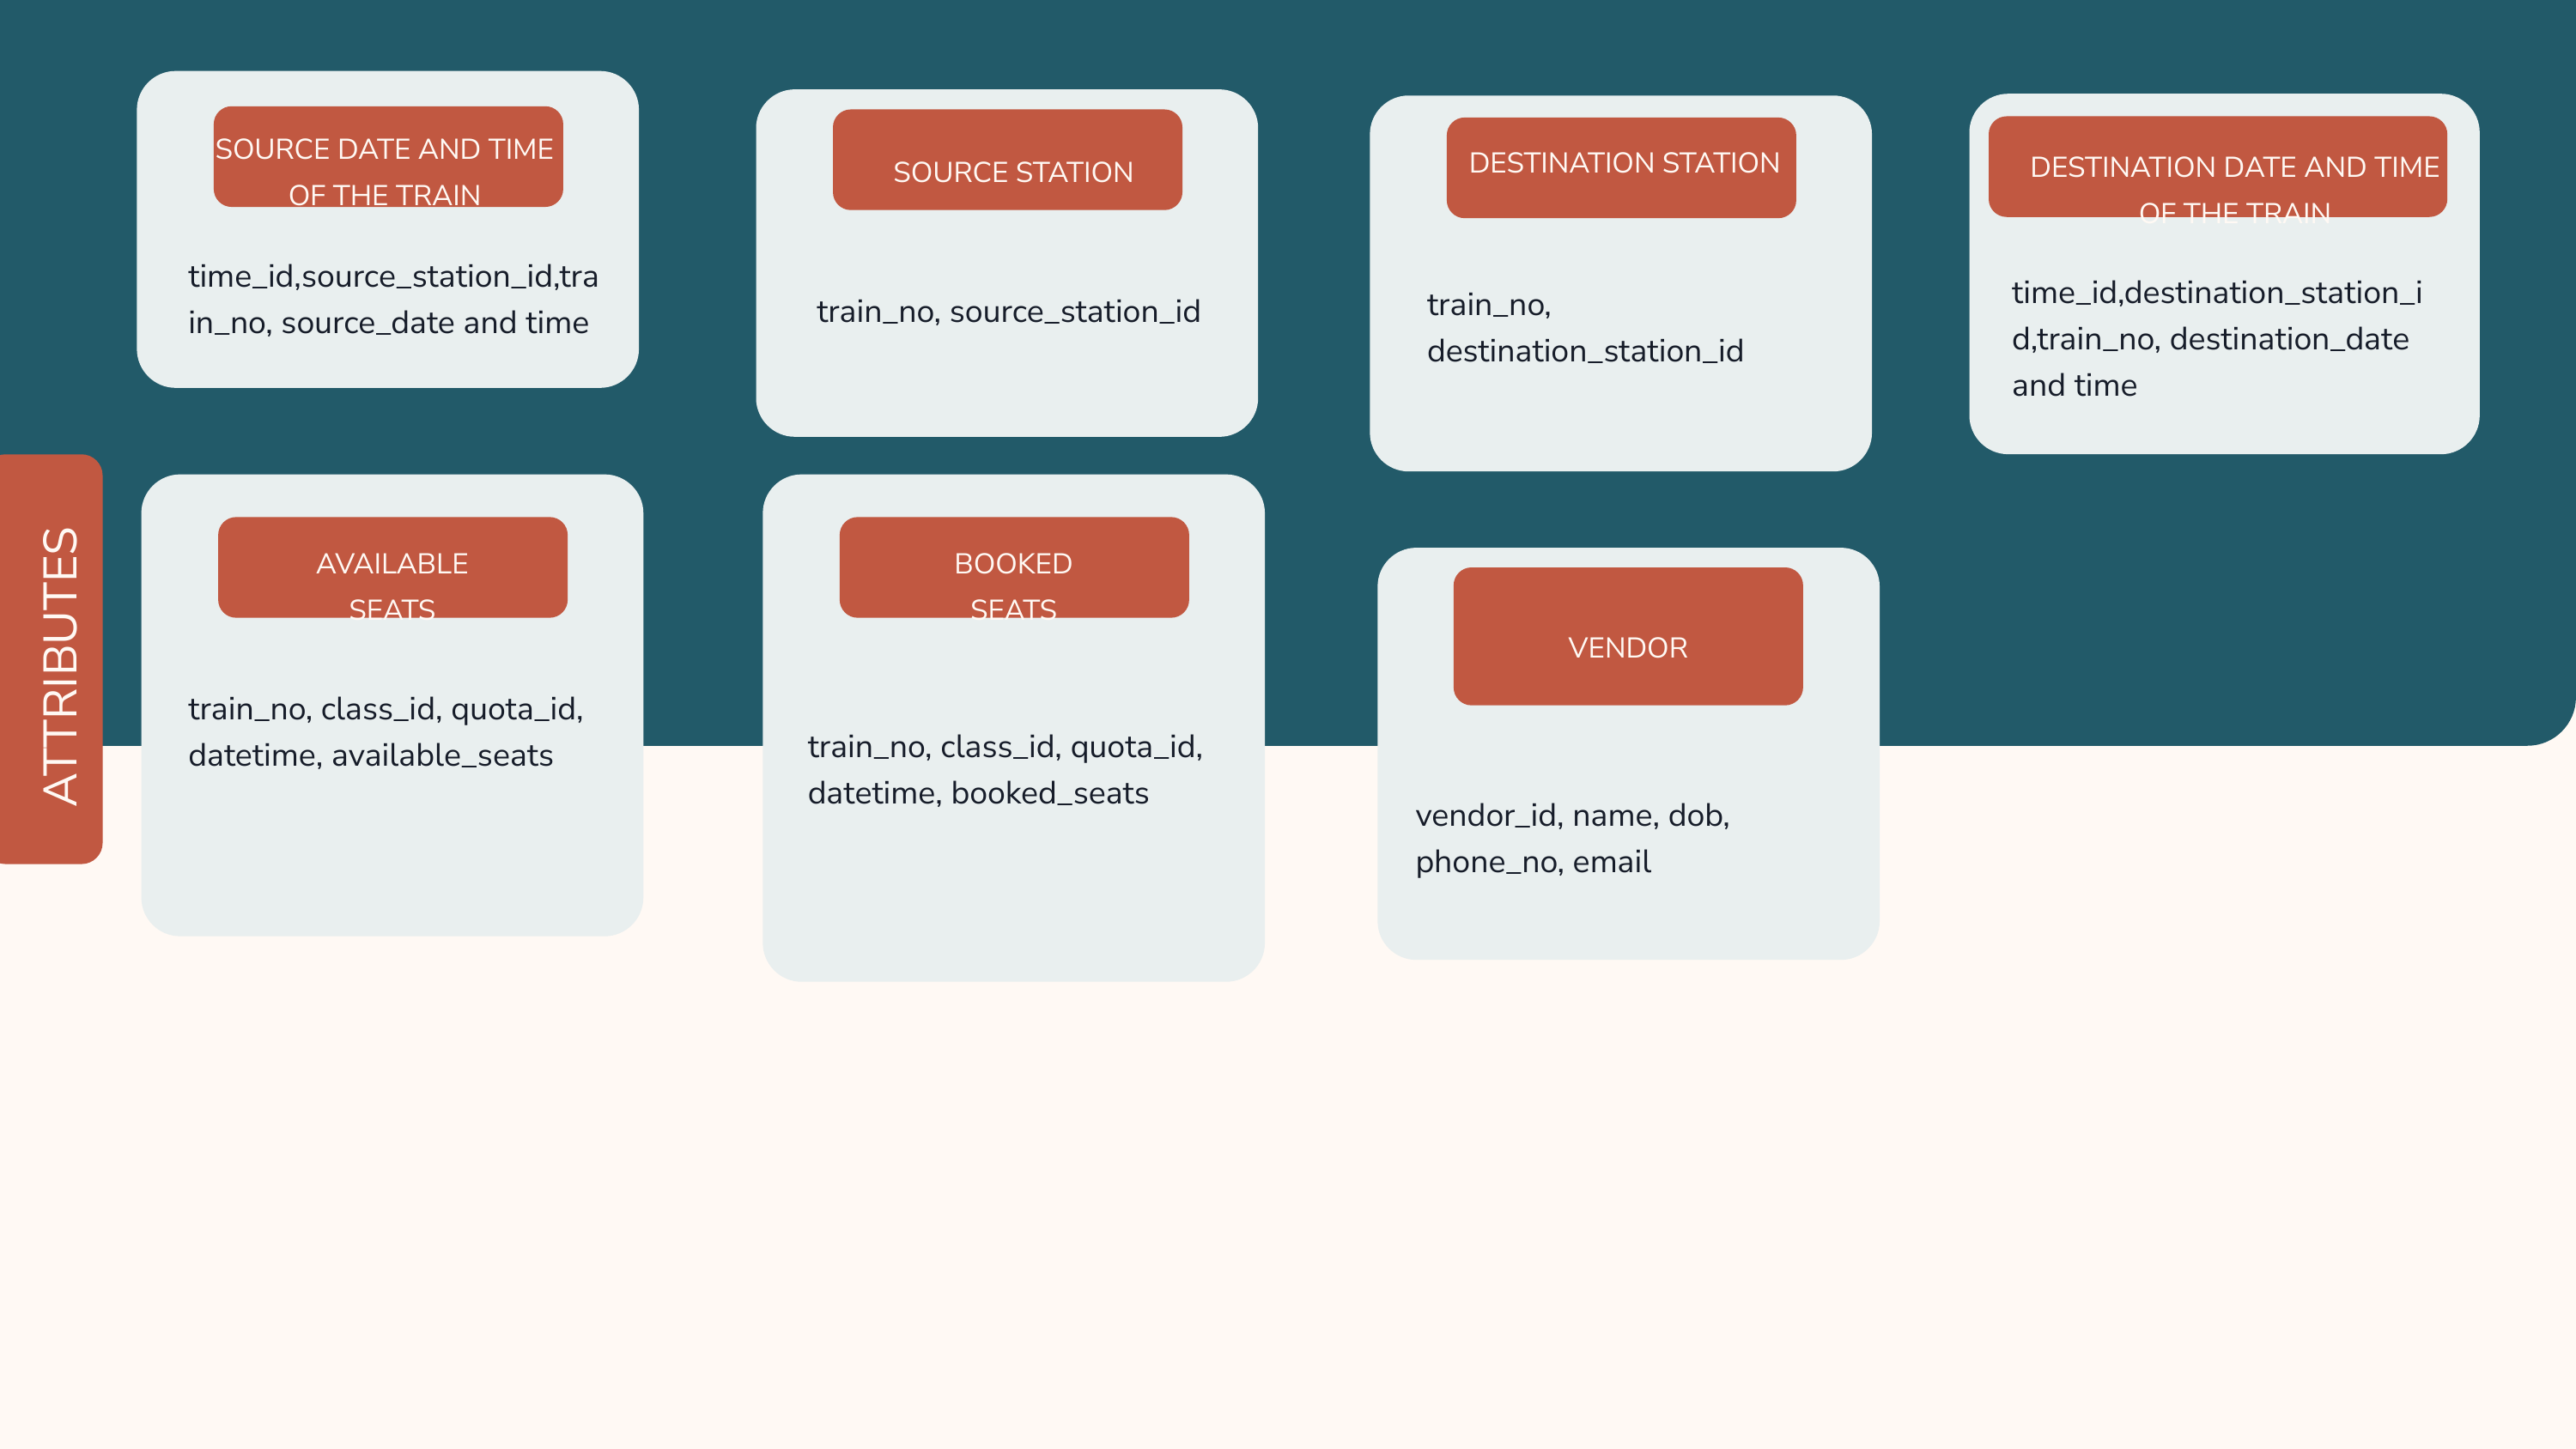

SOURCE DATE AND TIME OF THE TRAIN
DESTINATION STATION
DESTINATION DATE AND TIME OF THE TRAIN
SOURCE STATION
time_id,source_station_id,train_no, source_date and time
time_id,destination_station_id,train_no, destination_date and time
train_no, destination_station_id
 train_no, source_station_id

AVAILABLE SEATS
BOOKED SEATS

VENDOR
ATTRIBUTES
train_no, class_id, quota_id, datetime, available_seats
train_no, class_id, quota_id, datetime, booked_seats
vendor_id, name, dob, phone_no, email